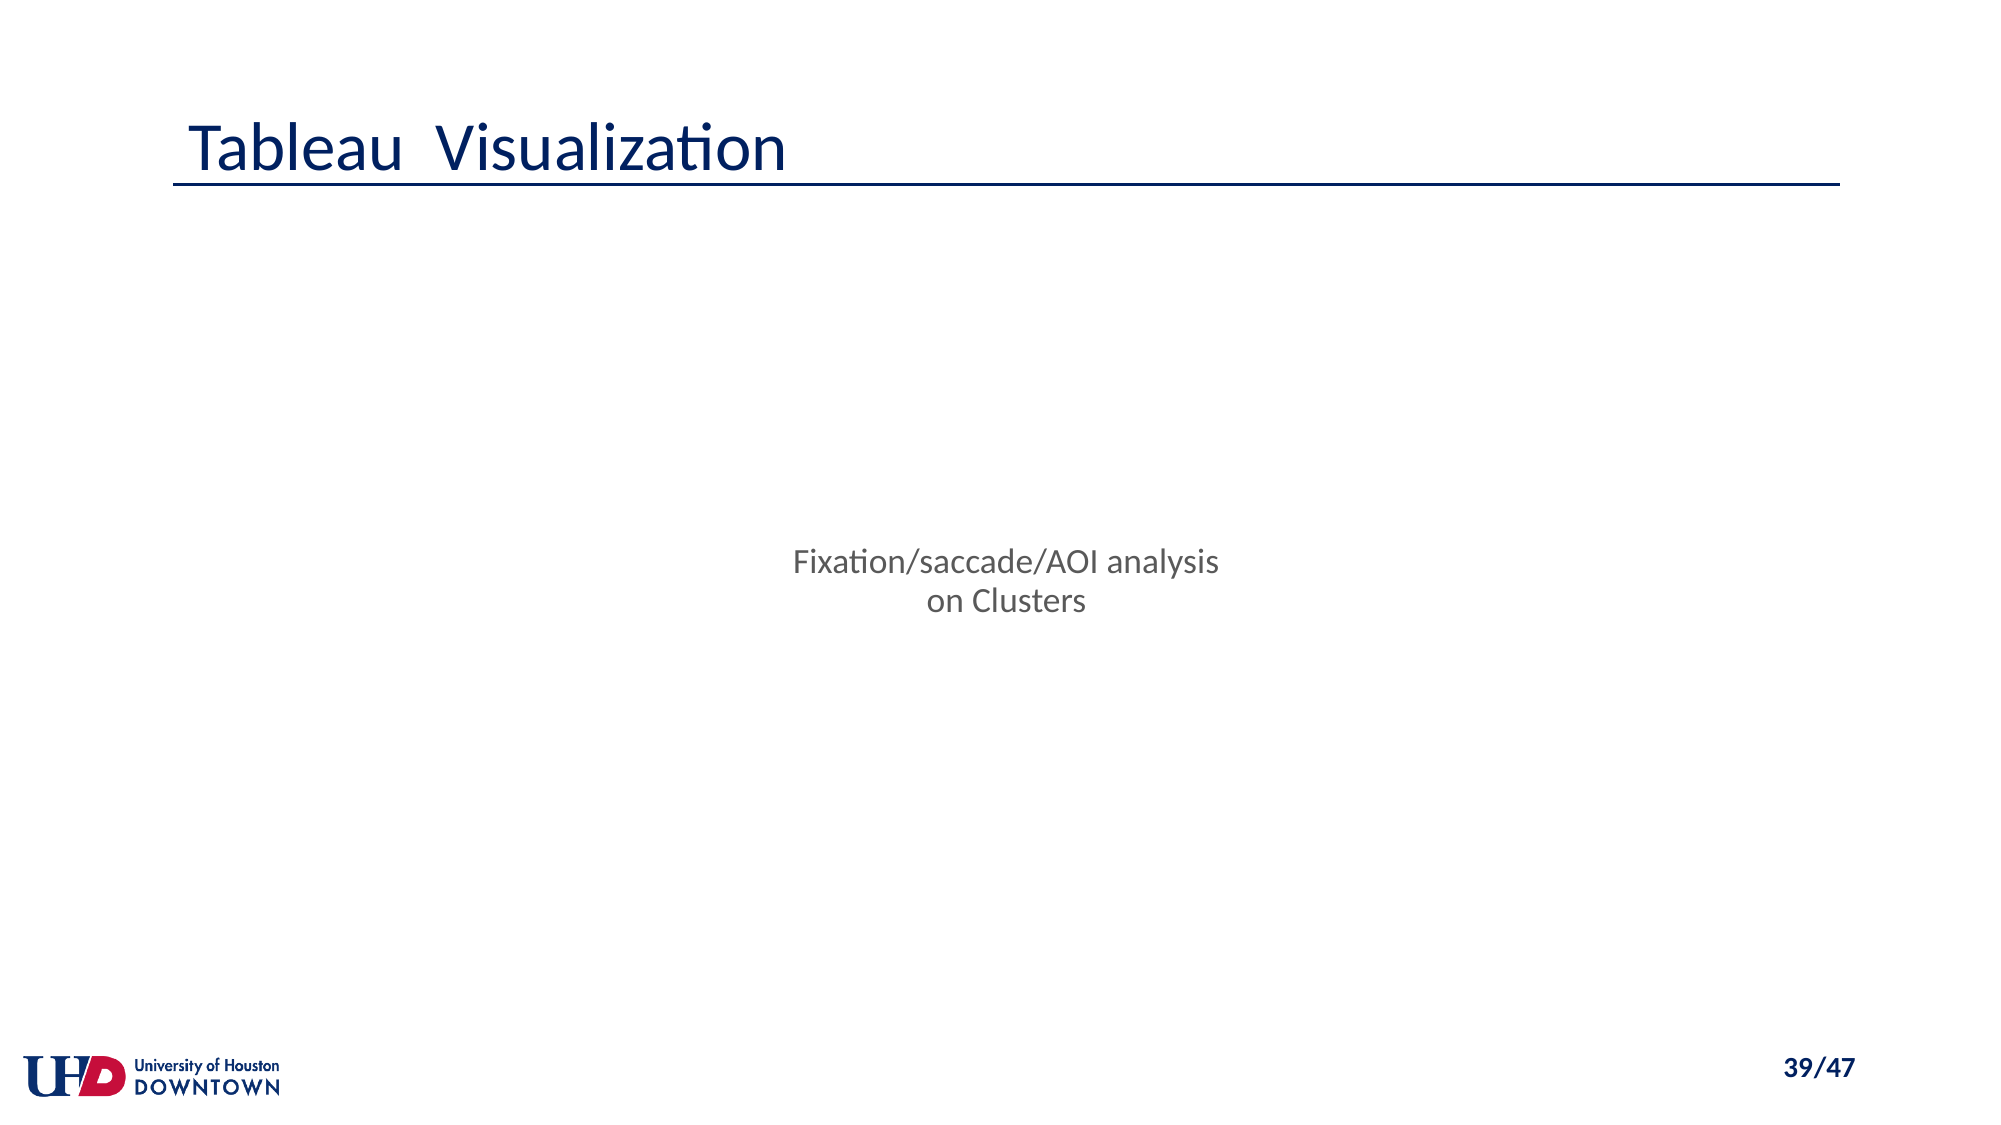

Tableau  Visualization
# Fixation/saccade/AOI analysis on Clusters

39